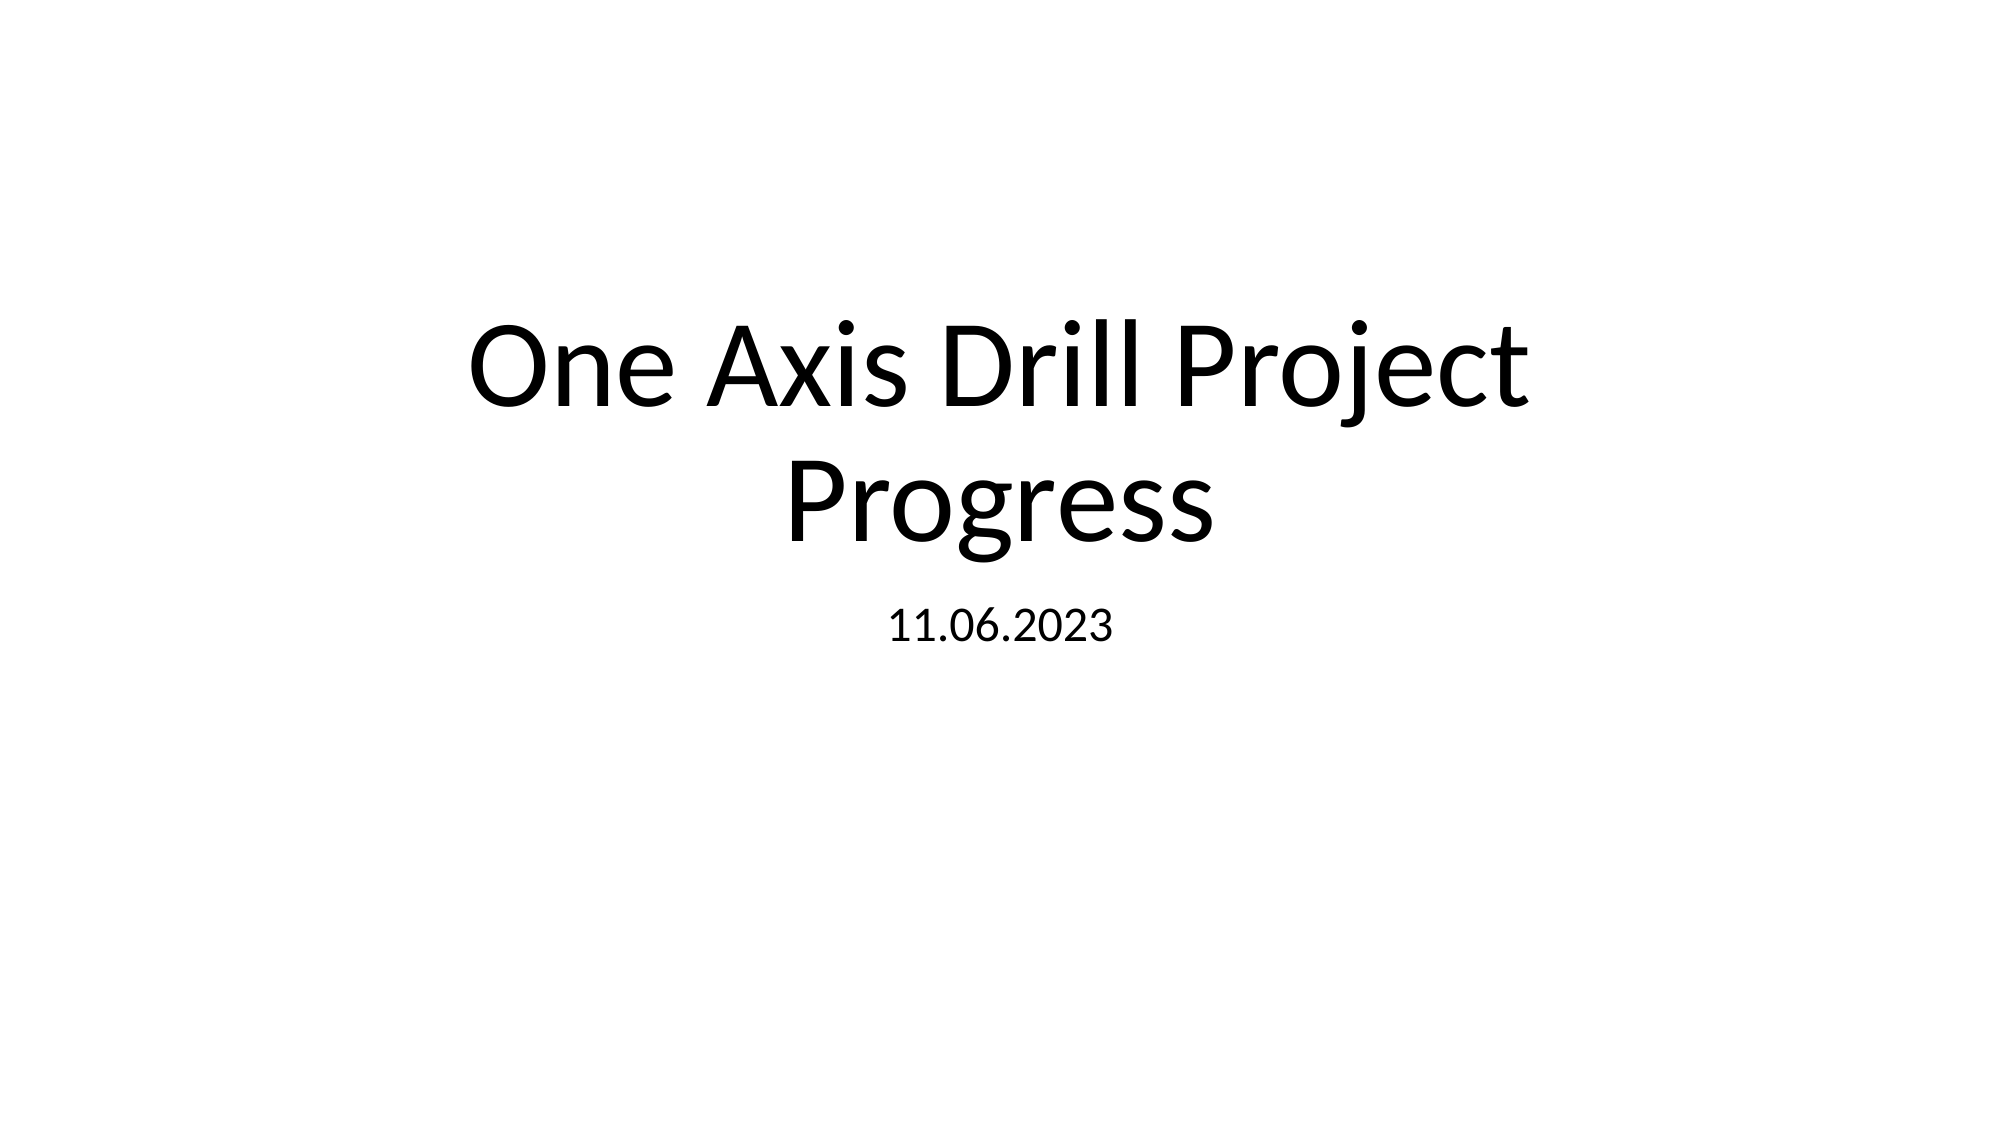

# One Axis Drill Project Progress
11.06.2023